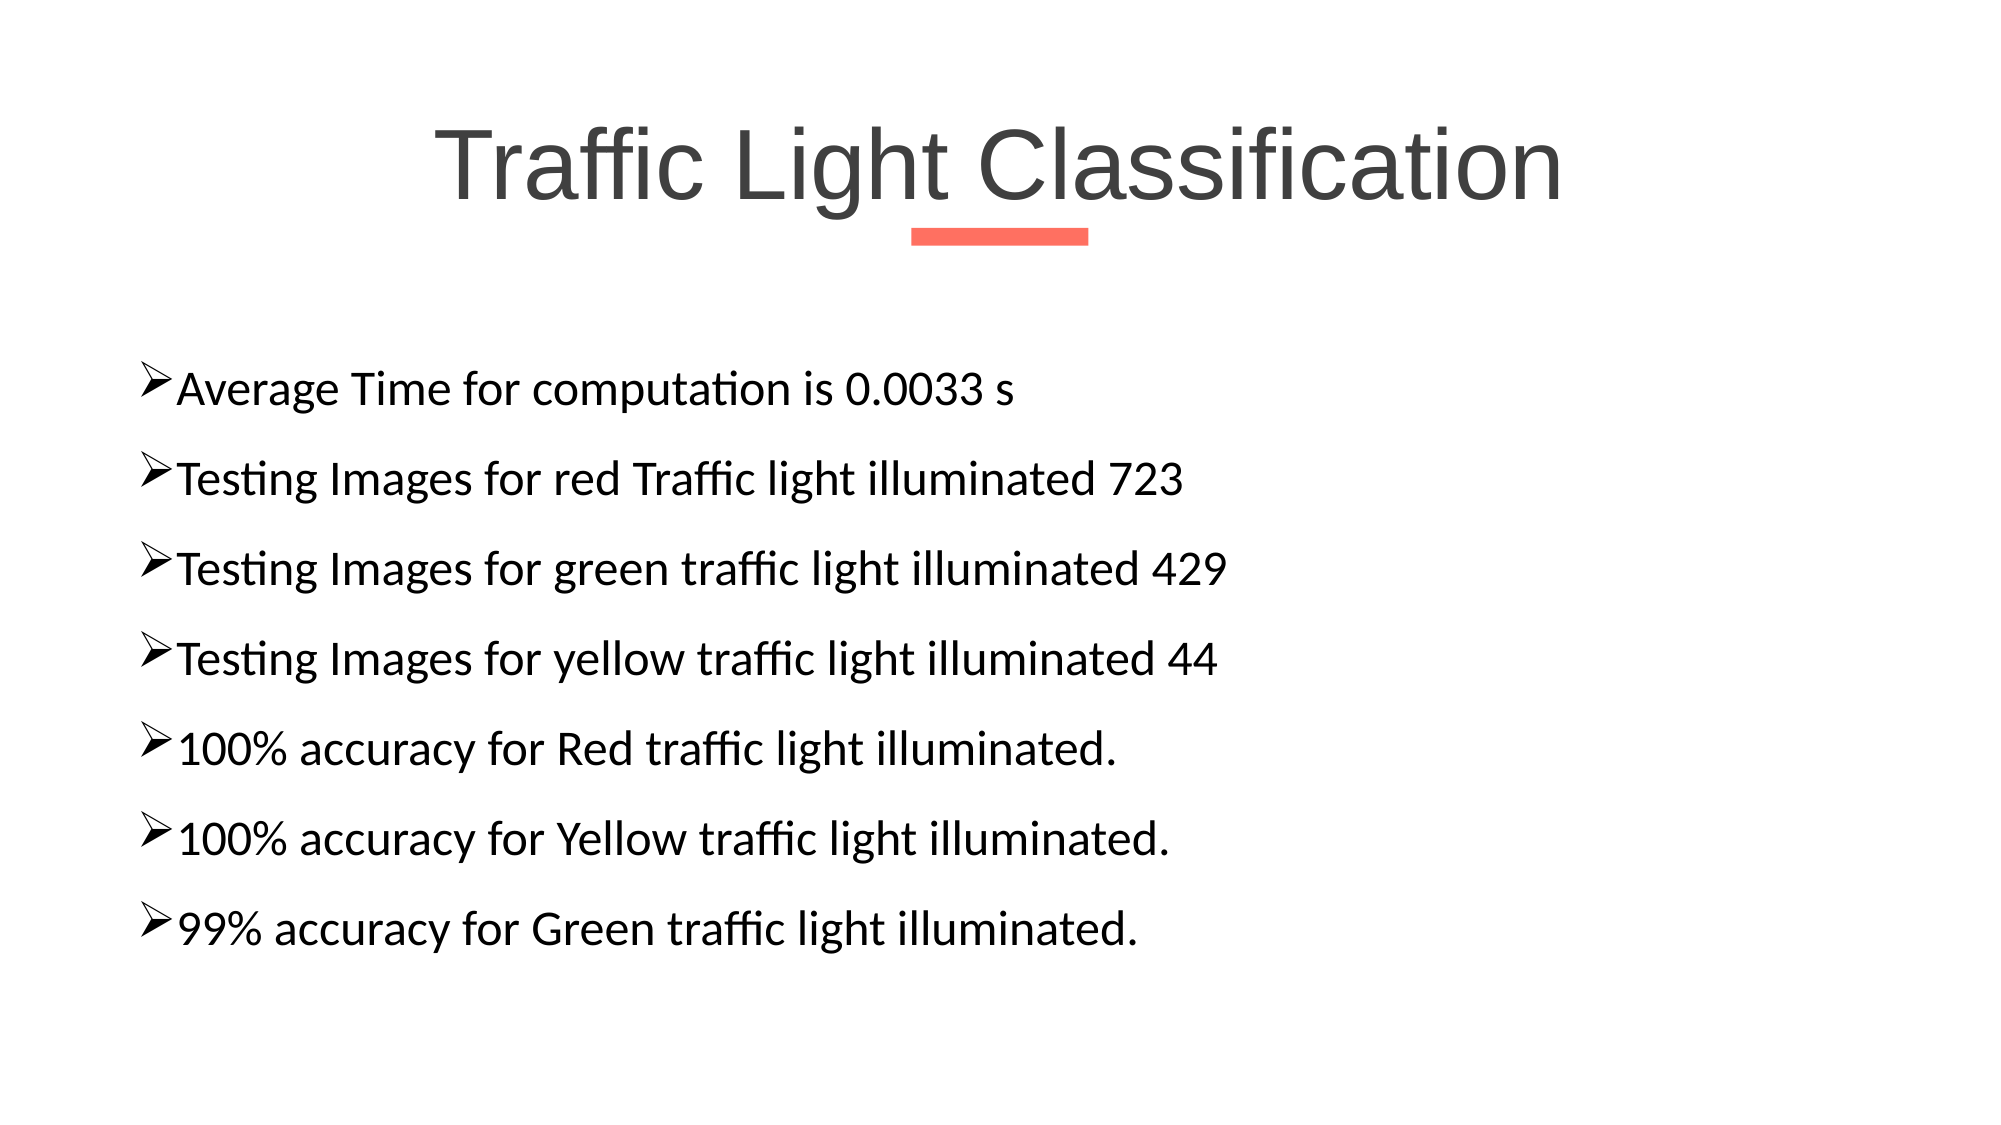

Traffic Light Classification

Average Time for computation is 0.0033 s
Testing Images for red Traffic light illuminated 723
Testing Images for green traffic light illuminated 429
Testing Images for yellow traffic light illuminated 44
100% accuracy for Red traffic light illuminated.
100% accuracy for Yellow traffic light illuminated.
99% accuracy for Green traffic light illuminated.
DOING MORE